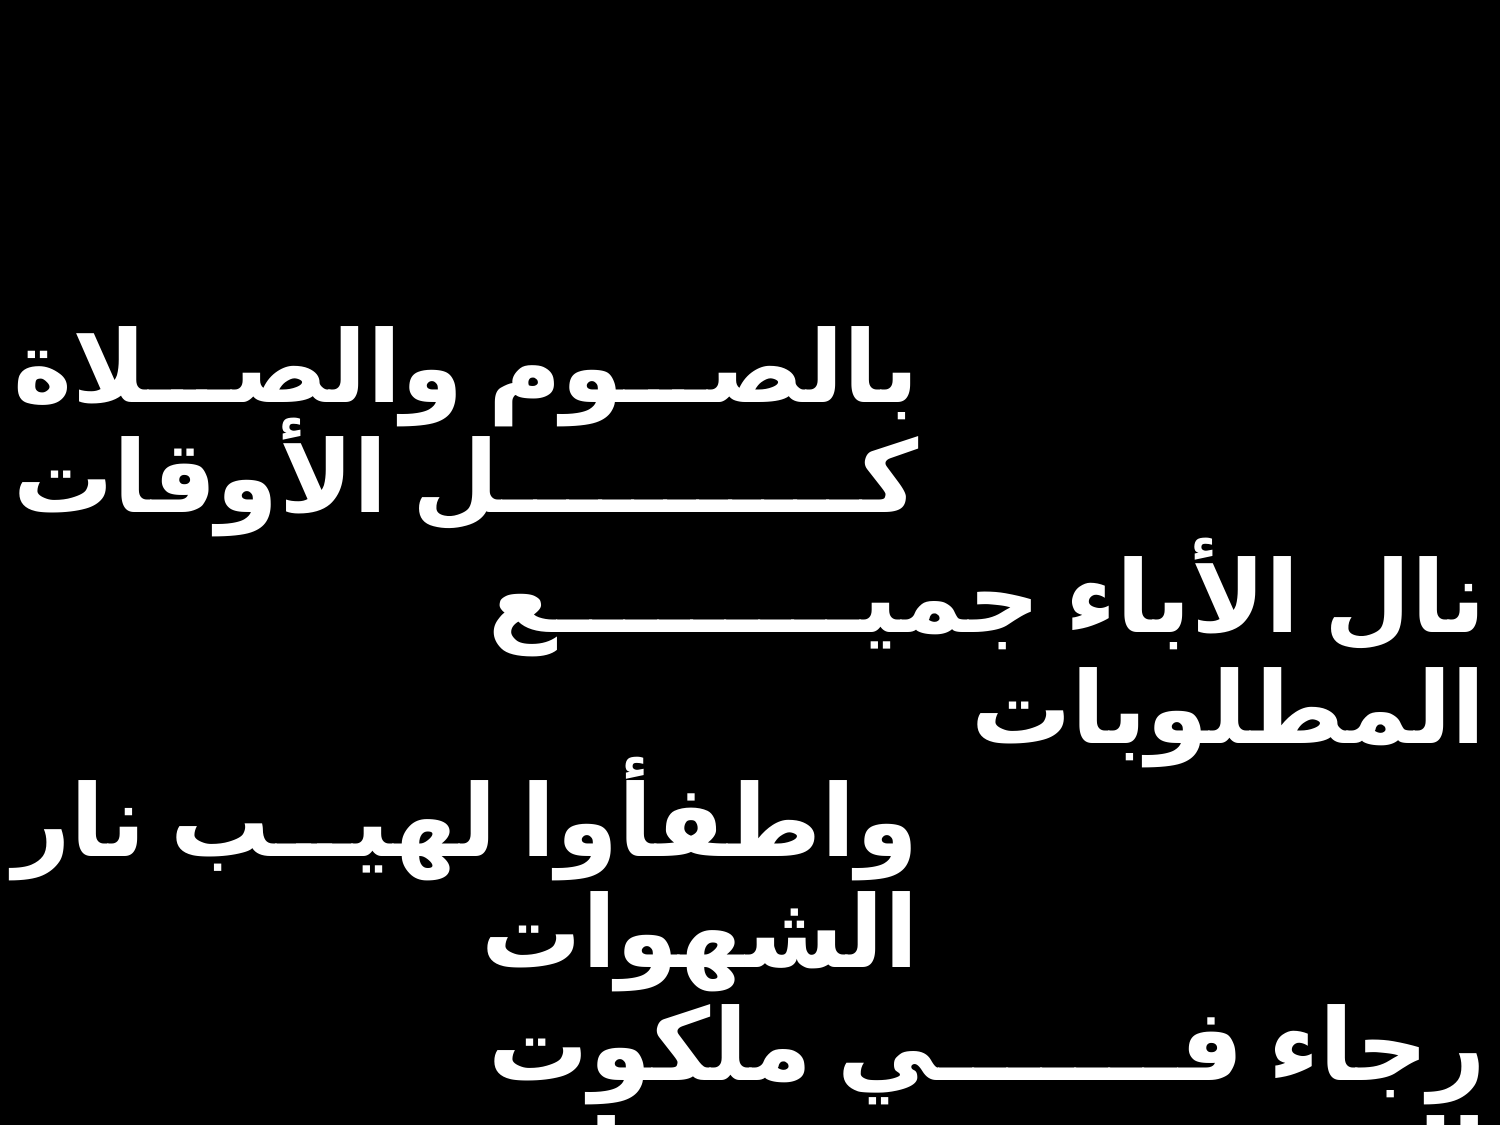

| بالصوم والصلاة كل الأوقات |  |  |
| --- | --- | --- |
|  | نال الأباء جميع المطلوبات |  |
| واطفأوا لهيب نار الشهوات |  |  |
|  | رجاء في ملكوت السموات |  |